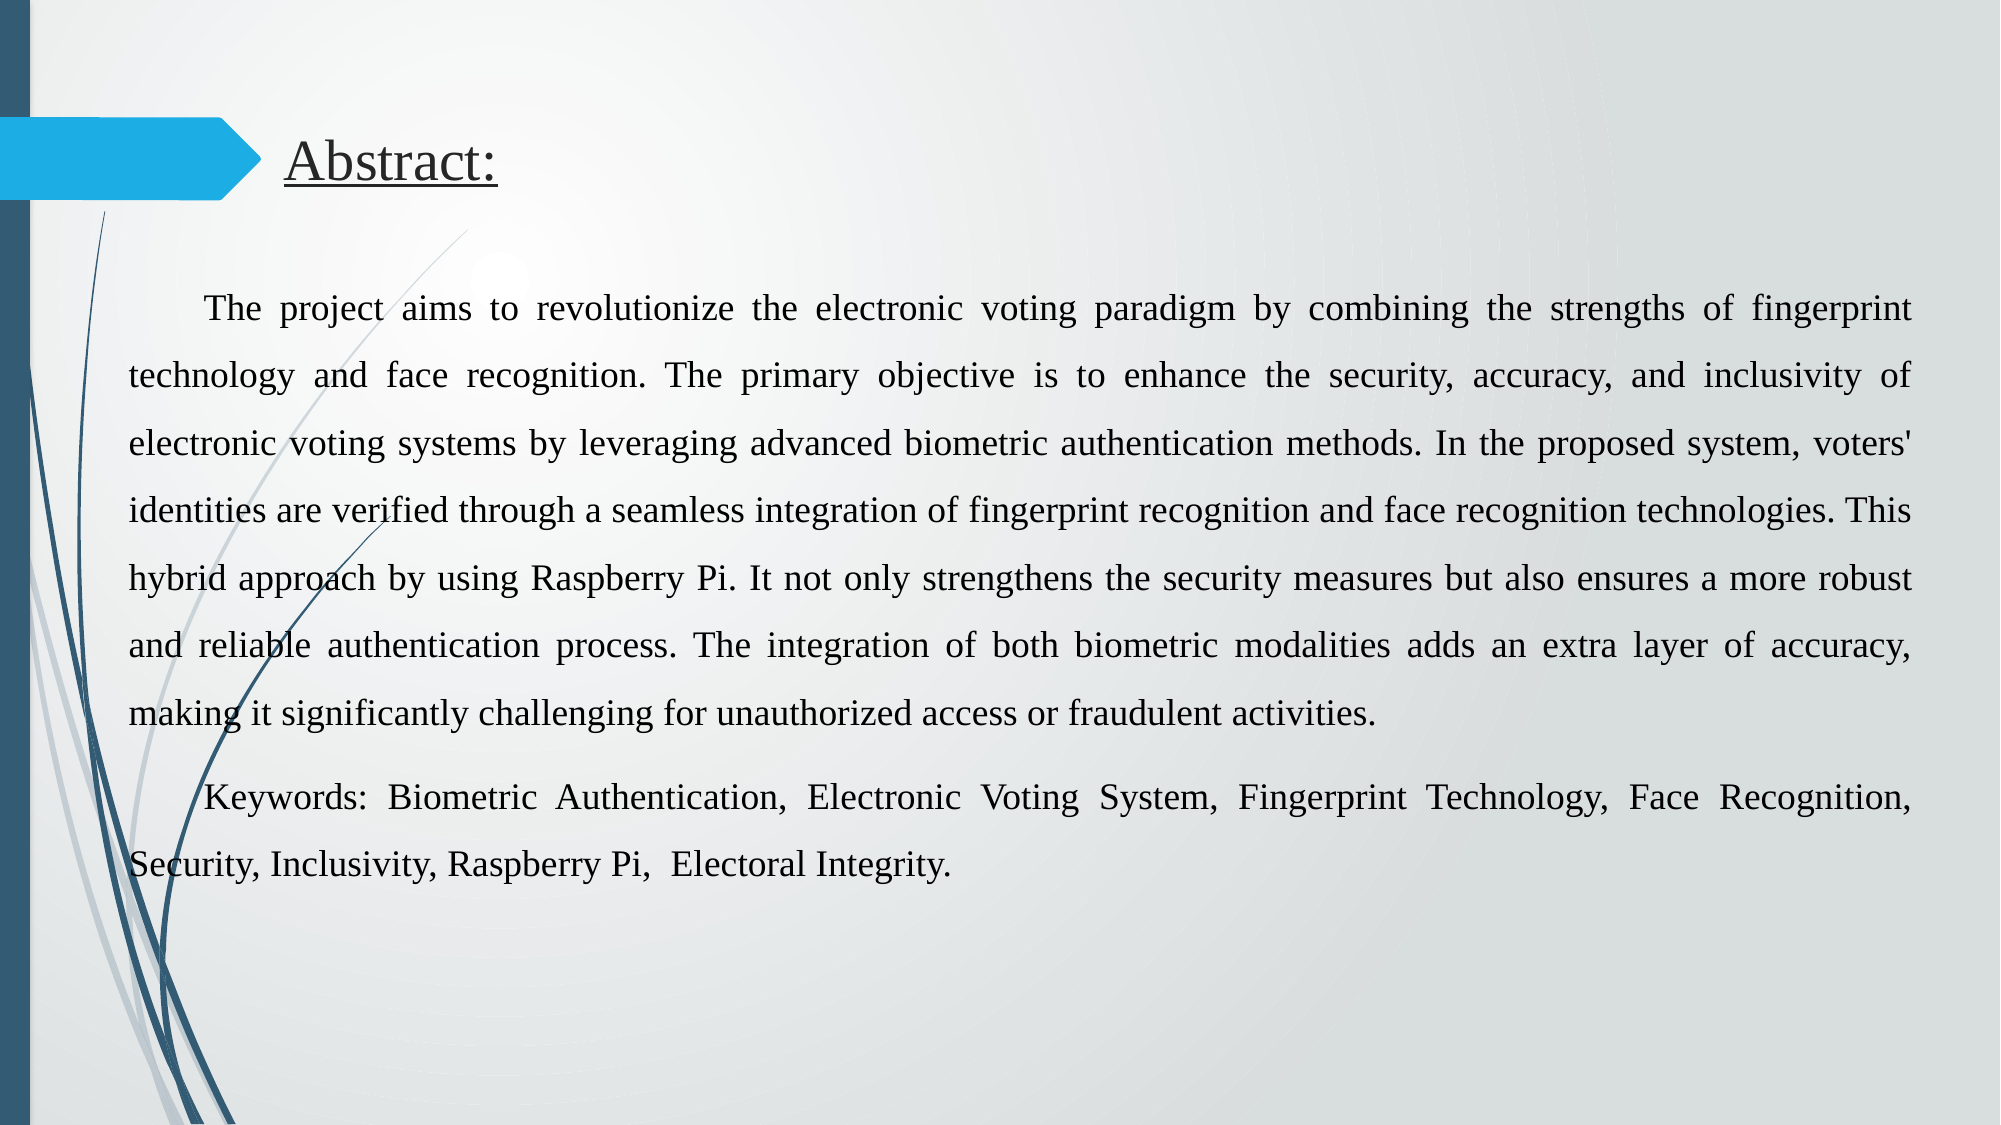

# Abstract:
The project aims to revolutionize the electronic voting paradigm by combining the strengths of fingerprint technology and face recognition. The primary objective is to enhance the security, accuracy, and inclusivity of electronic voting systems by leveraging advanced biometric authentication methods. In the proposed system, voters' identities are verified through a seamless integration of fingerprint recognition and face recognition technologies. This hybrid approach by using Raspberry Pi. It not only strengthens the security measures but also ensures a more robust and reliable authentication process. The integration of both biometric modalities adds an extra layer of accuracy, making it significantly challenging for unauthorized access or fraudulent activities.
Keywords: Biometric Authentication, Electronic Voting System, Fingerprint Technology, Face Recognition, Security, Inclusivity, Raspberry Pi,  Electoral Integrity.